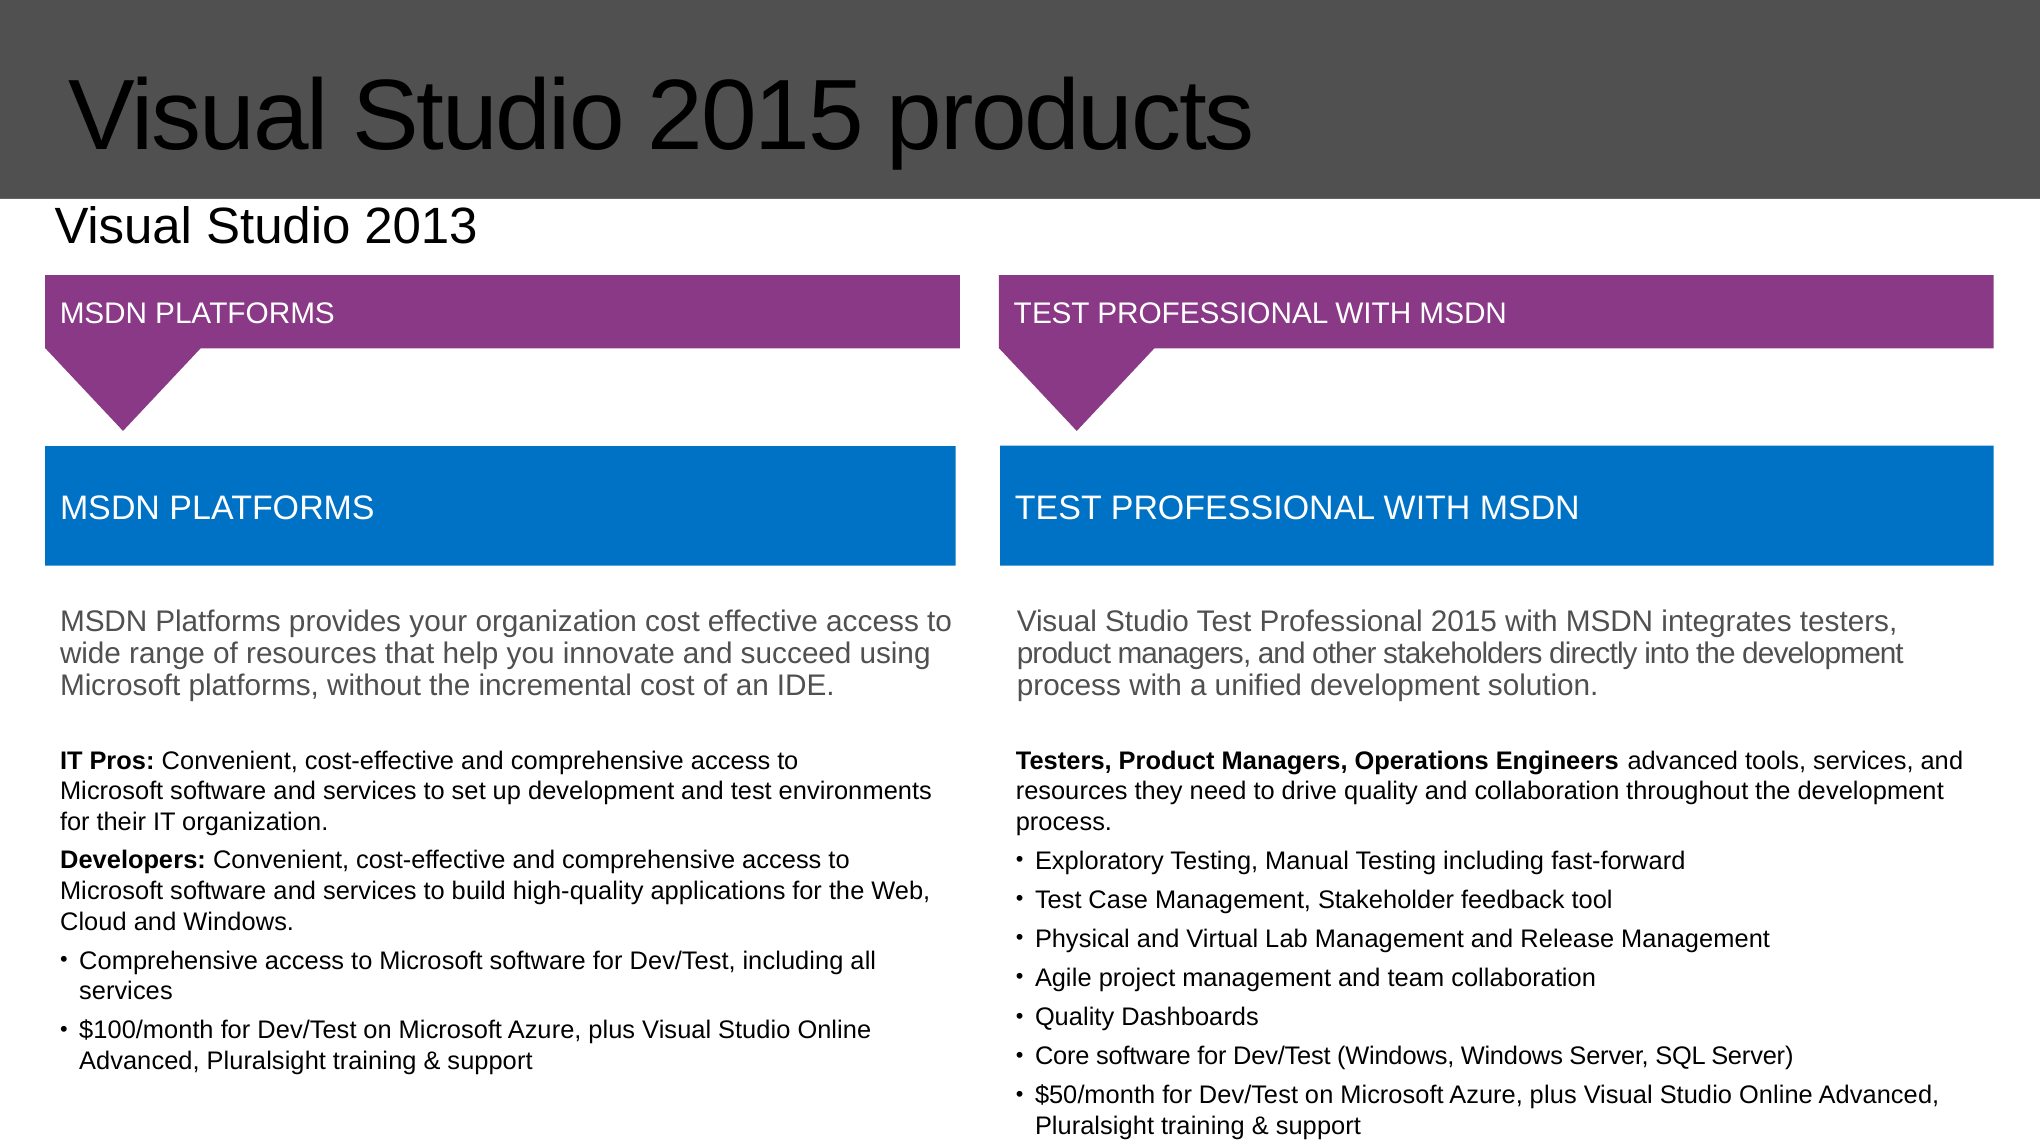

# Visual Studio 2015 products
Visual Studio 2013
MSDN PLATFORMS
TEST PROFESSIONAL WITH MSDN

TEST PROFESSIONAL WITH MSDN
MSDN PLATFORMS
MSDN Platforms provides your organization cost effective access to wide range of resources that help you innovate and succeed using Microsoft platforms, without the incremental cost of an IDE.
Visual Studio Test Professional 2015 with MSDN integrates testers, product managers, and other stakeholders directly into the development process with a unified development solution.
IT Pros: Convenient, cost-effective and comprehensive access to
Microsoft software and services to set up development and test environments for their IT organization.
Developers: Convenient, cost-effective and comprehensive access to Microsoft software and services to build high-quality applications for the Web, Cloud and Windows.
Comprehensive access to Microsoft software for Dev/Test, including all services
$100/month for Dev/Test on Microsoft Azure, plus Visual Studio Online Advanced, Pluralsight training & support
Testers, Product Managers, Operations Engineers advanced tools, services, and resources they need to drive quality and collaboration throughout the development process.
Exploratory Testing, Manual Testing including fast-forward
Test Case Management, Stakeholder feedback tool
Physical and Virtual Lab Management and Release Management
Agile project management and team collaboration
Quality Dashboards
Core software for Dev/Test (Windows, Windows Server, SQL Server)
$50/month for Dev/Test on Microsoft Azure, plus Visual Studio Online Advanced, Pluralsight training & support